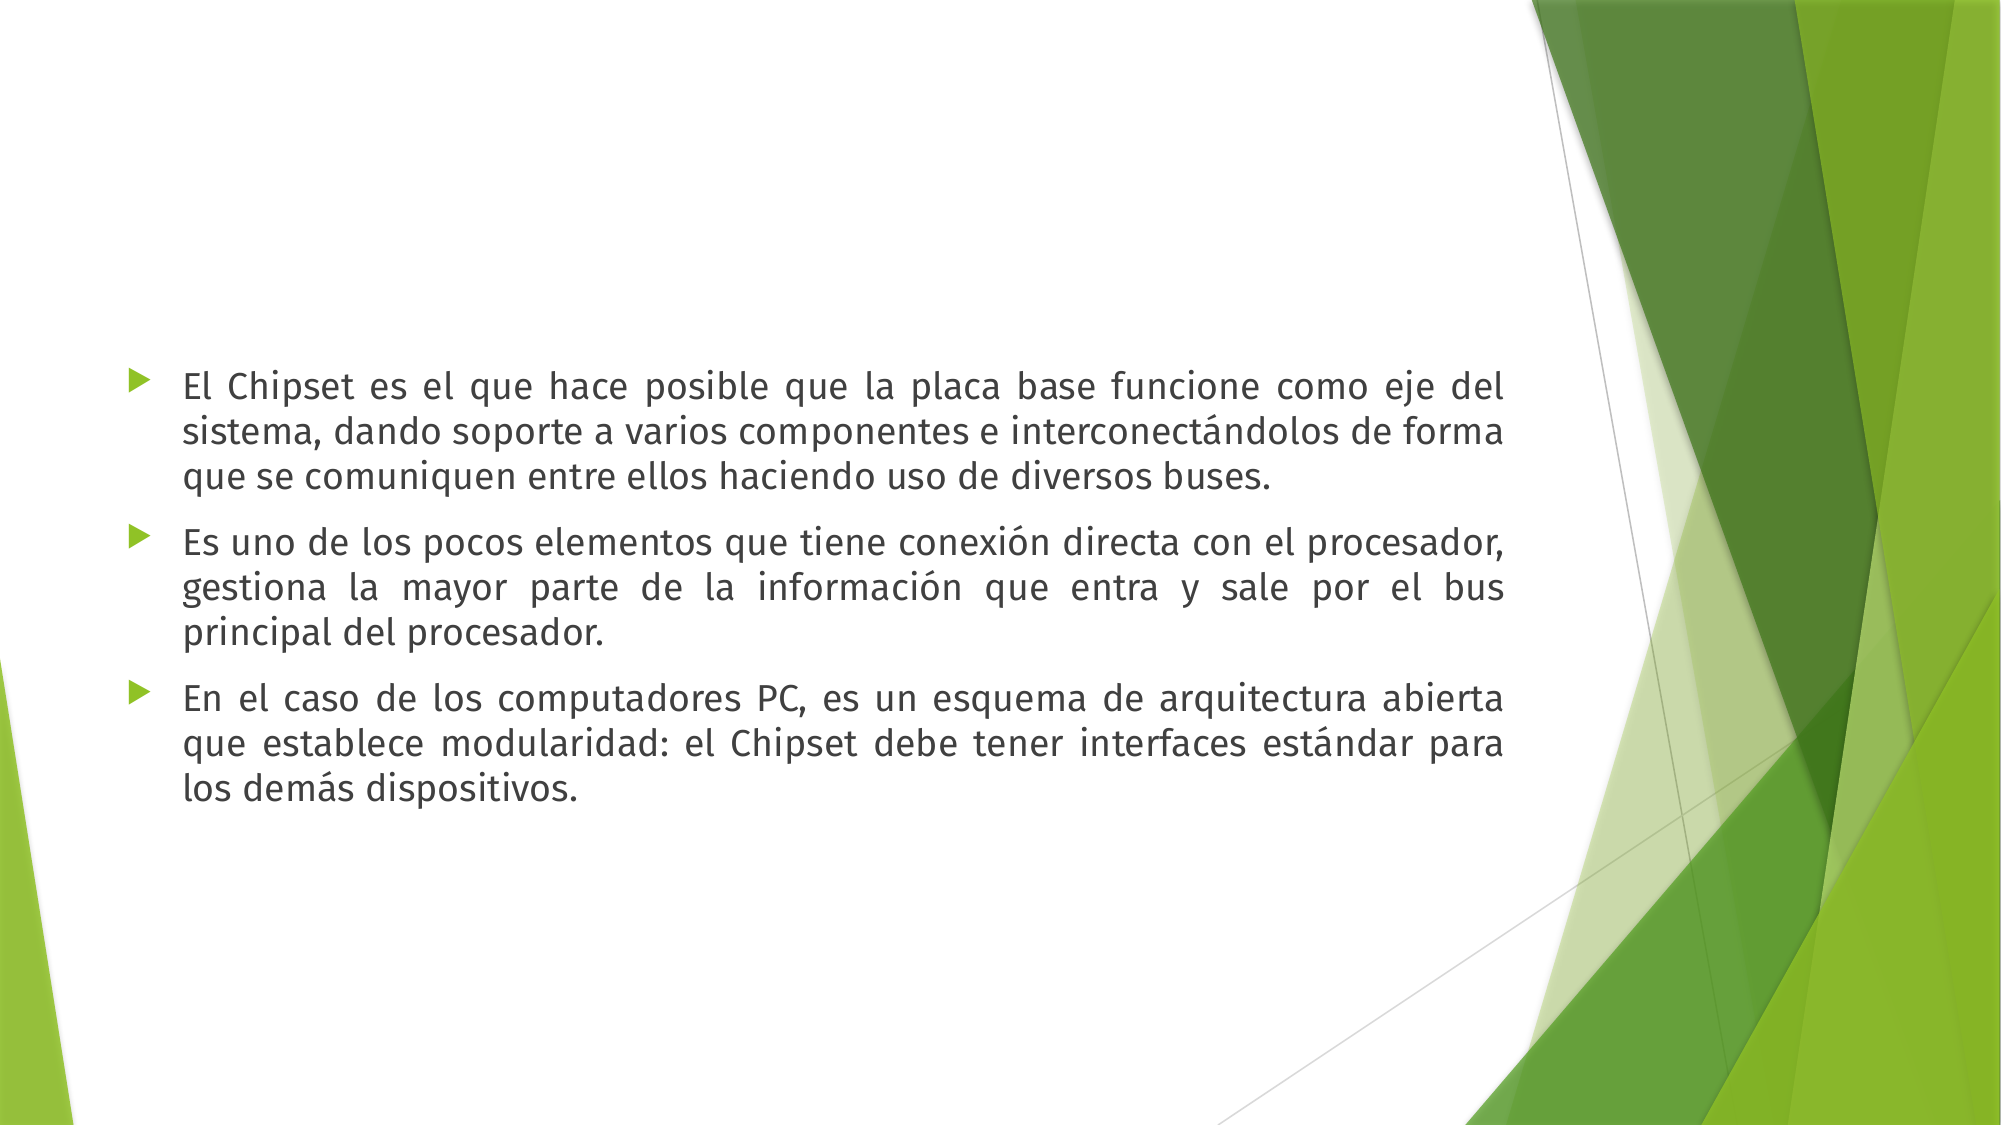

#
El Chipset es el que hace posible que la placa base funcione como eje del sistema, dando soporte a varios componentes e interconectándolos de forma que se comuniquen entre ellos haciendo uso de diversos buses.
Es uno de los pocos elementos que tiene conexión directa con el procesador, gestiona la mayor parte de la información que entra y sale por el bus principal del procesador.
En el caso de los computadores PC, es un esquema de arquitectura abierta que establece modularidad: el Chipset debe tener interfaces estándar para los demás dispositivos.